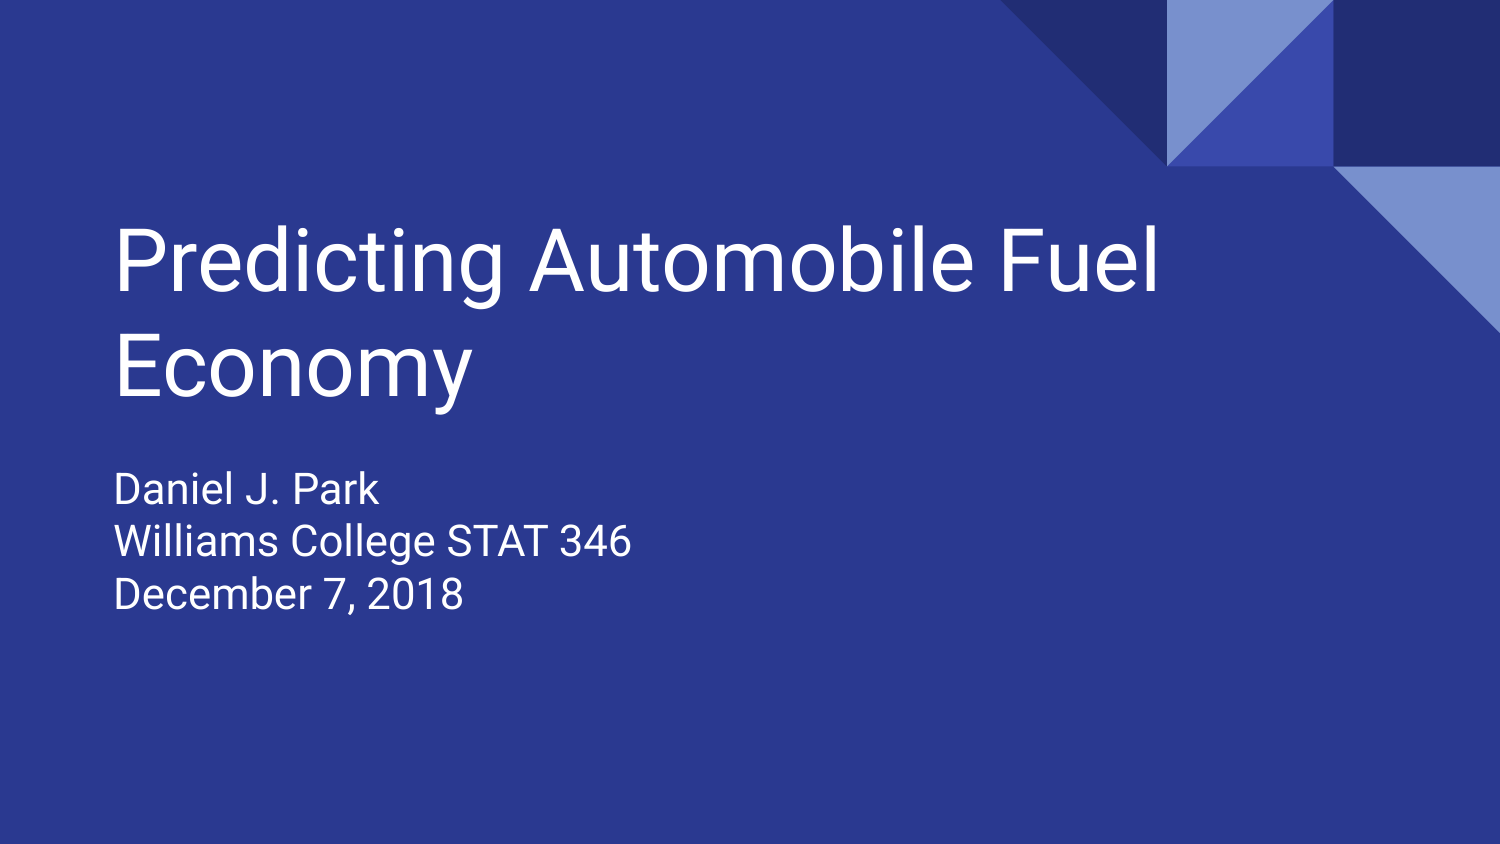

# Predicting Automobile Fuel Economy
Daniel J. Park
Williams College STAT 346
December 7, 2018